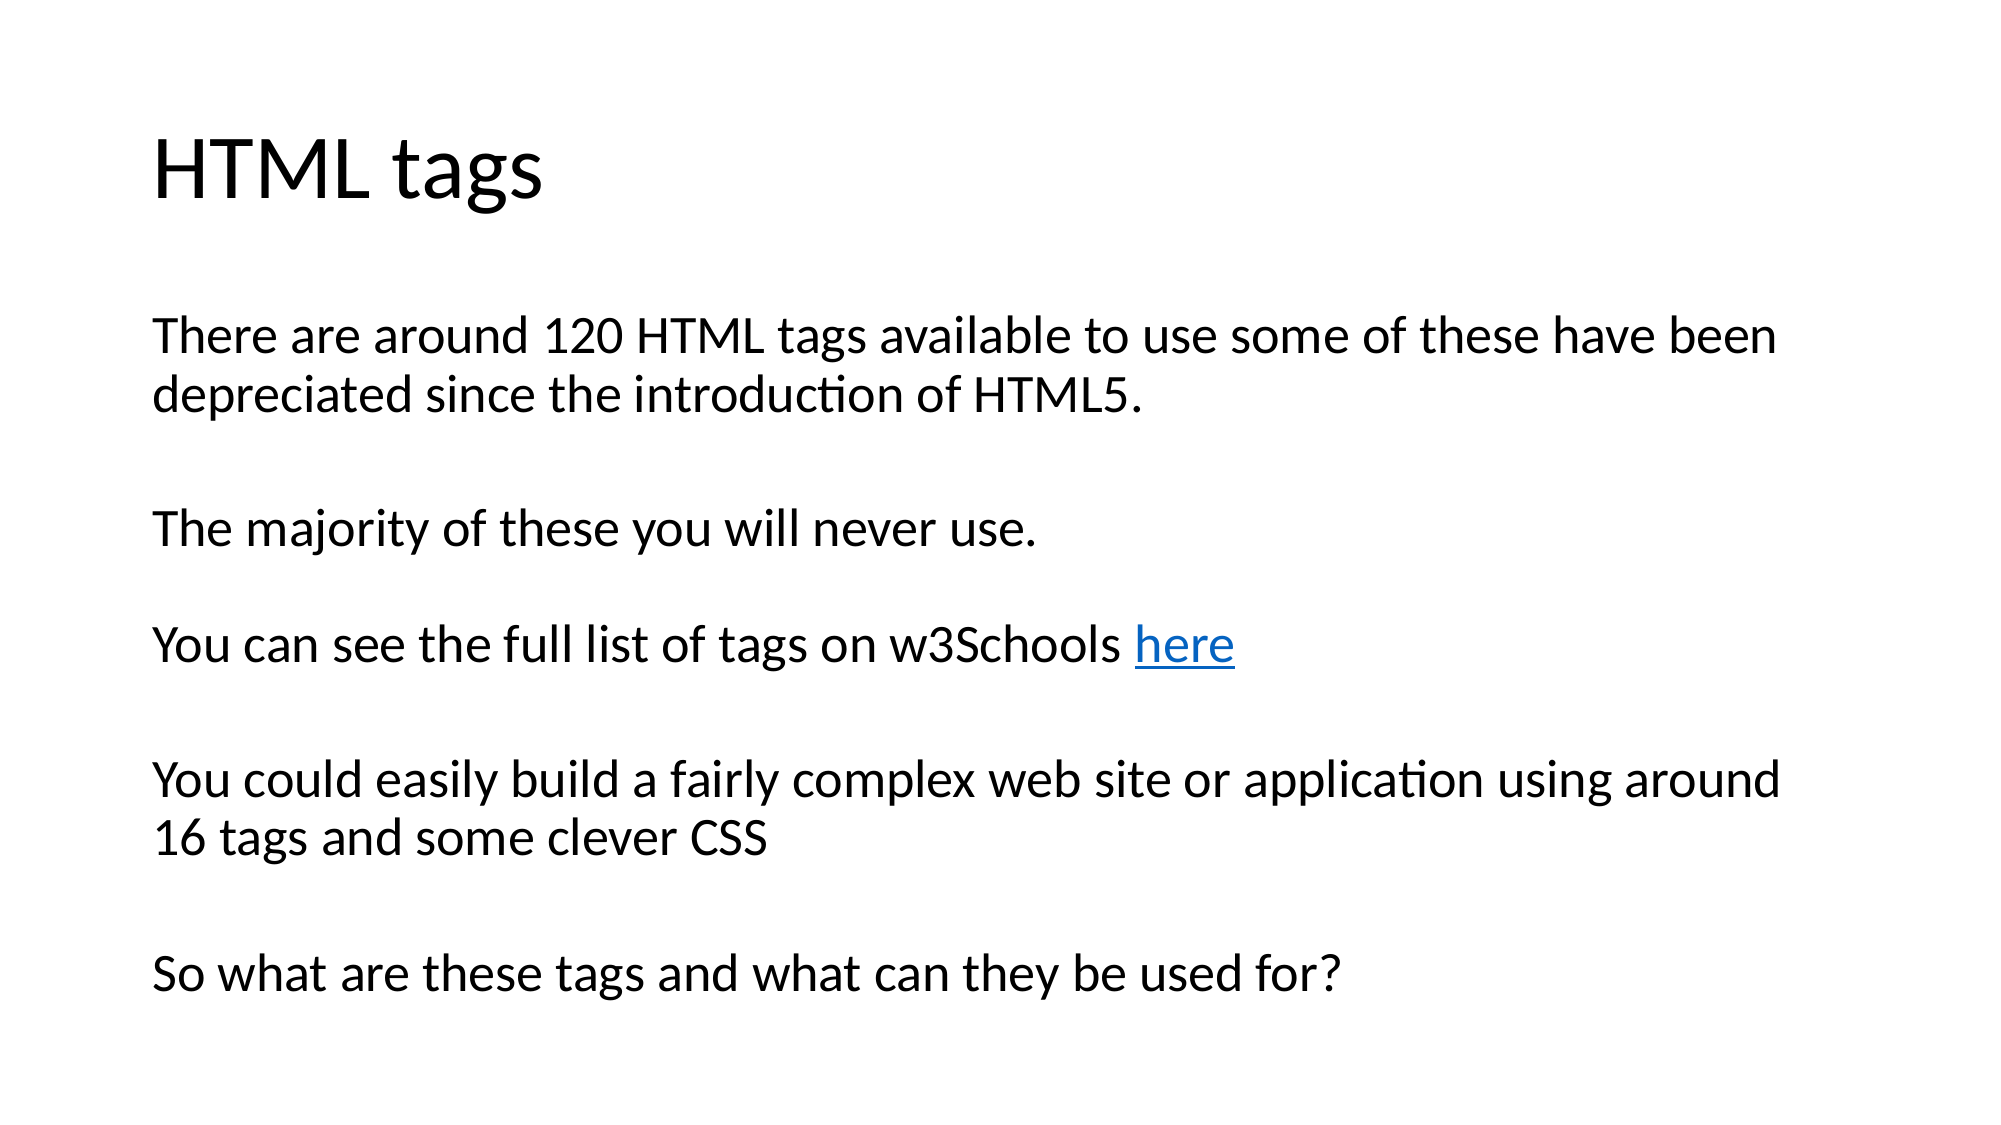

# HTML tags
There are around 120 HTML tags available to use some of these have been depreciated since the introduction of HTML5.

The majority of these you will never use.
You can see the full list of tags on w3Schools here

You could easily build a fairly complex web site or application using around 16 tags and some clever CSS
So what are these tags and what can they be used for?